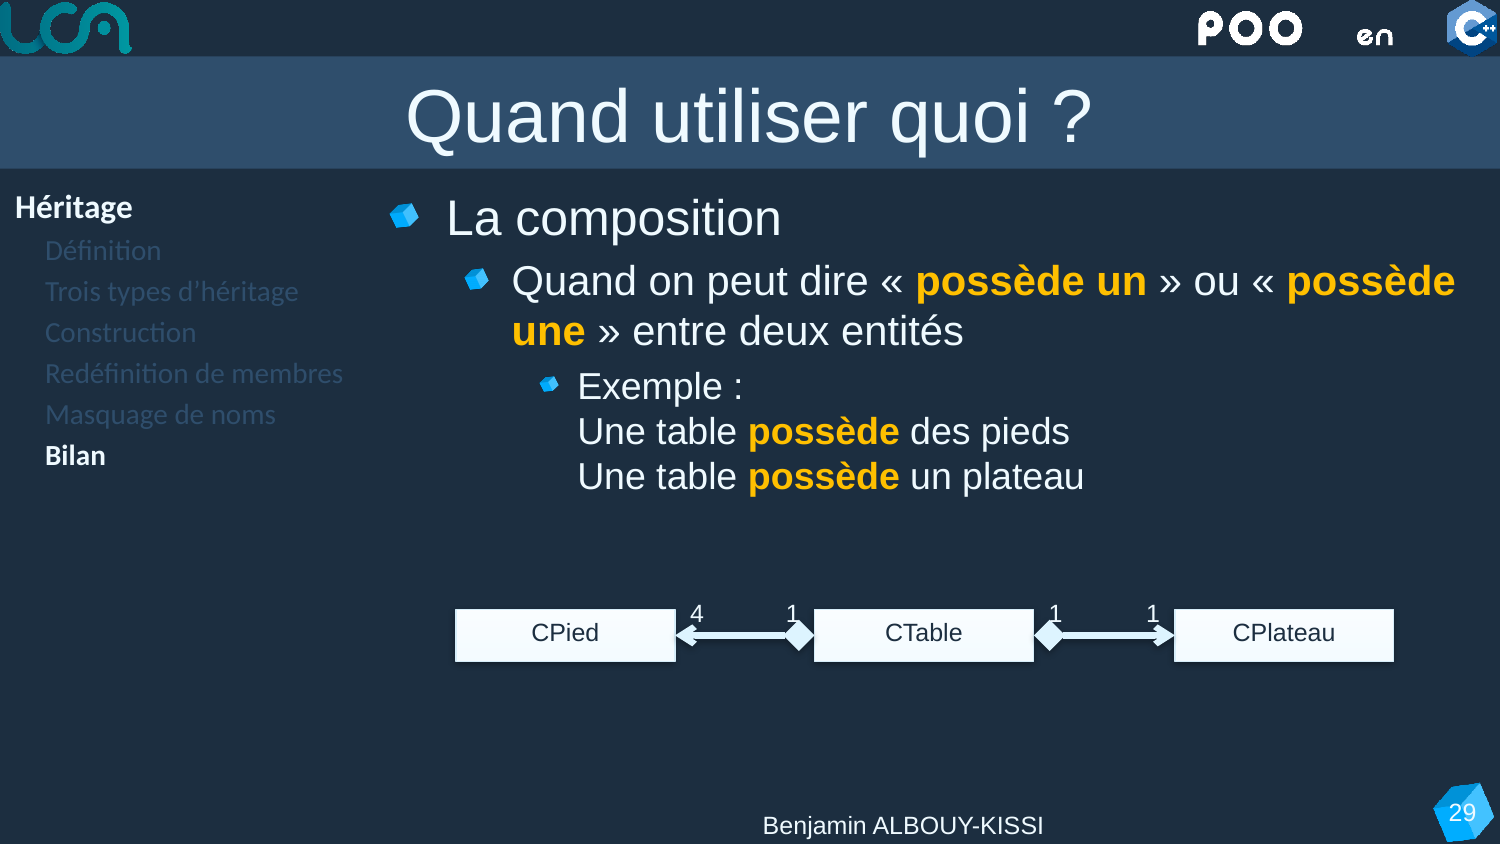

# Quand utiliser quoi ?
Héritage
Définition
Trois types d’héritage
Construction
Redéfinition de membres
Masquage de noms
Bilan

La composition
Quand on peut dire « possède un » ou « possède une » entre deux entités
Exemple :
Une table possède des pieds
Une table possède un plateau
1
1
4
1
CPied
CTable
CPlateau
29
Benjamin ALBOUY-KISSI